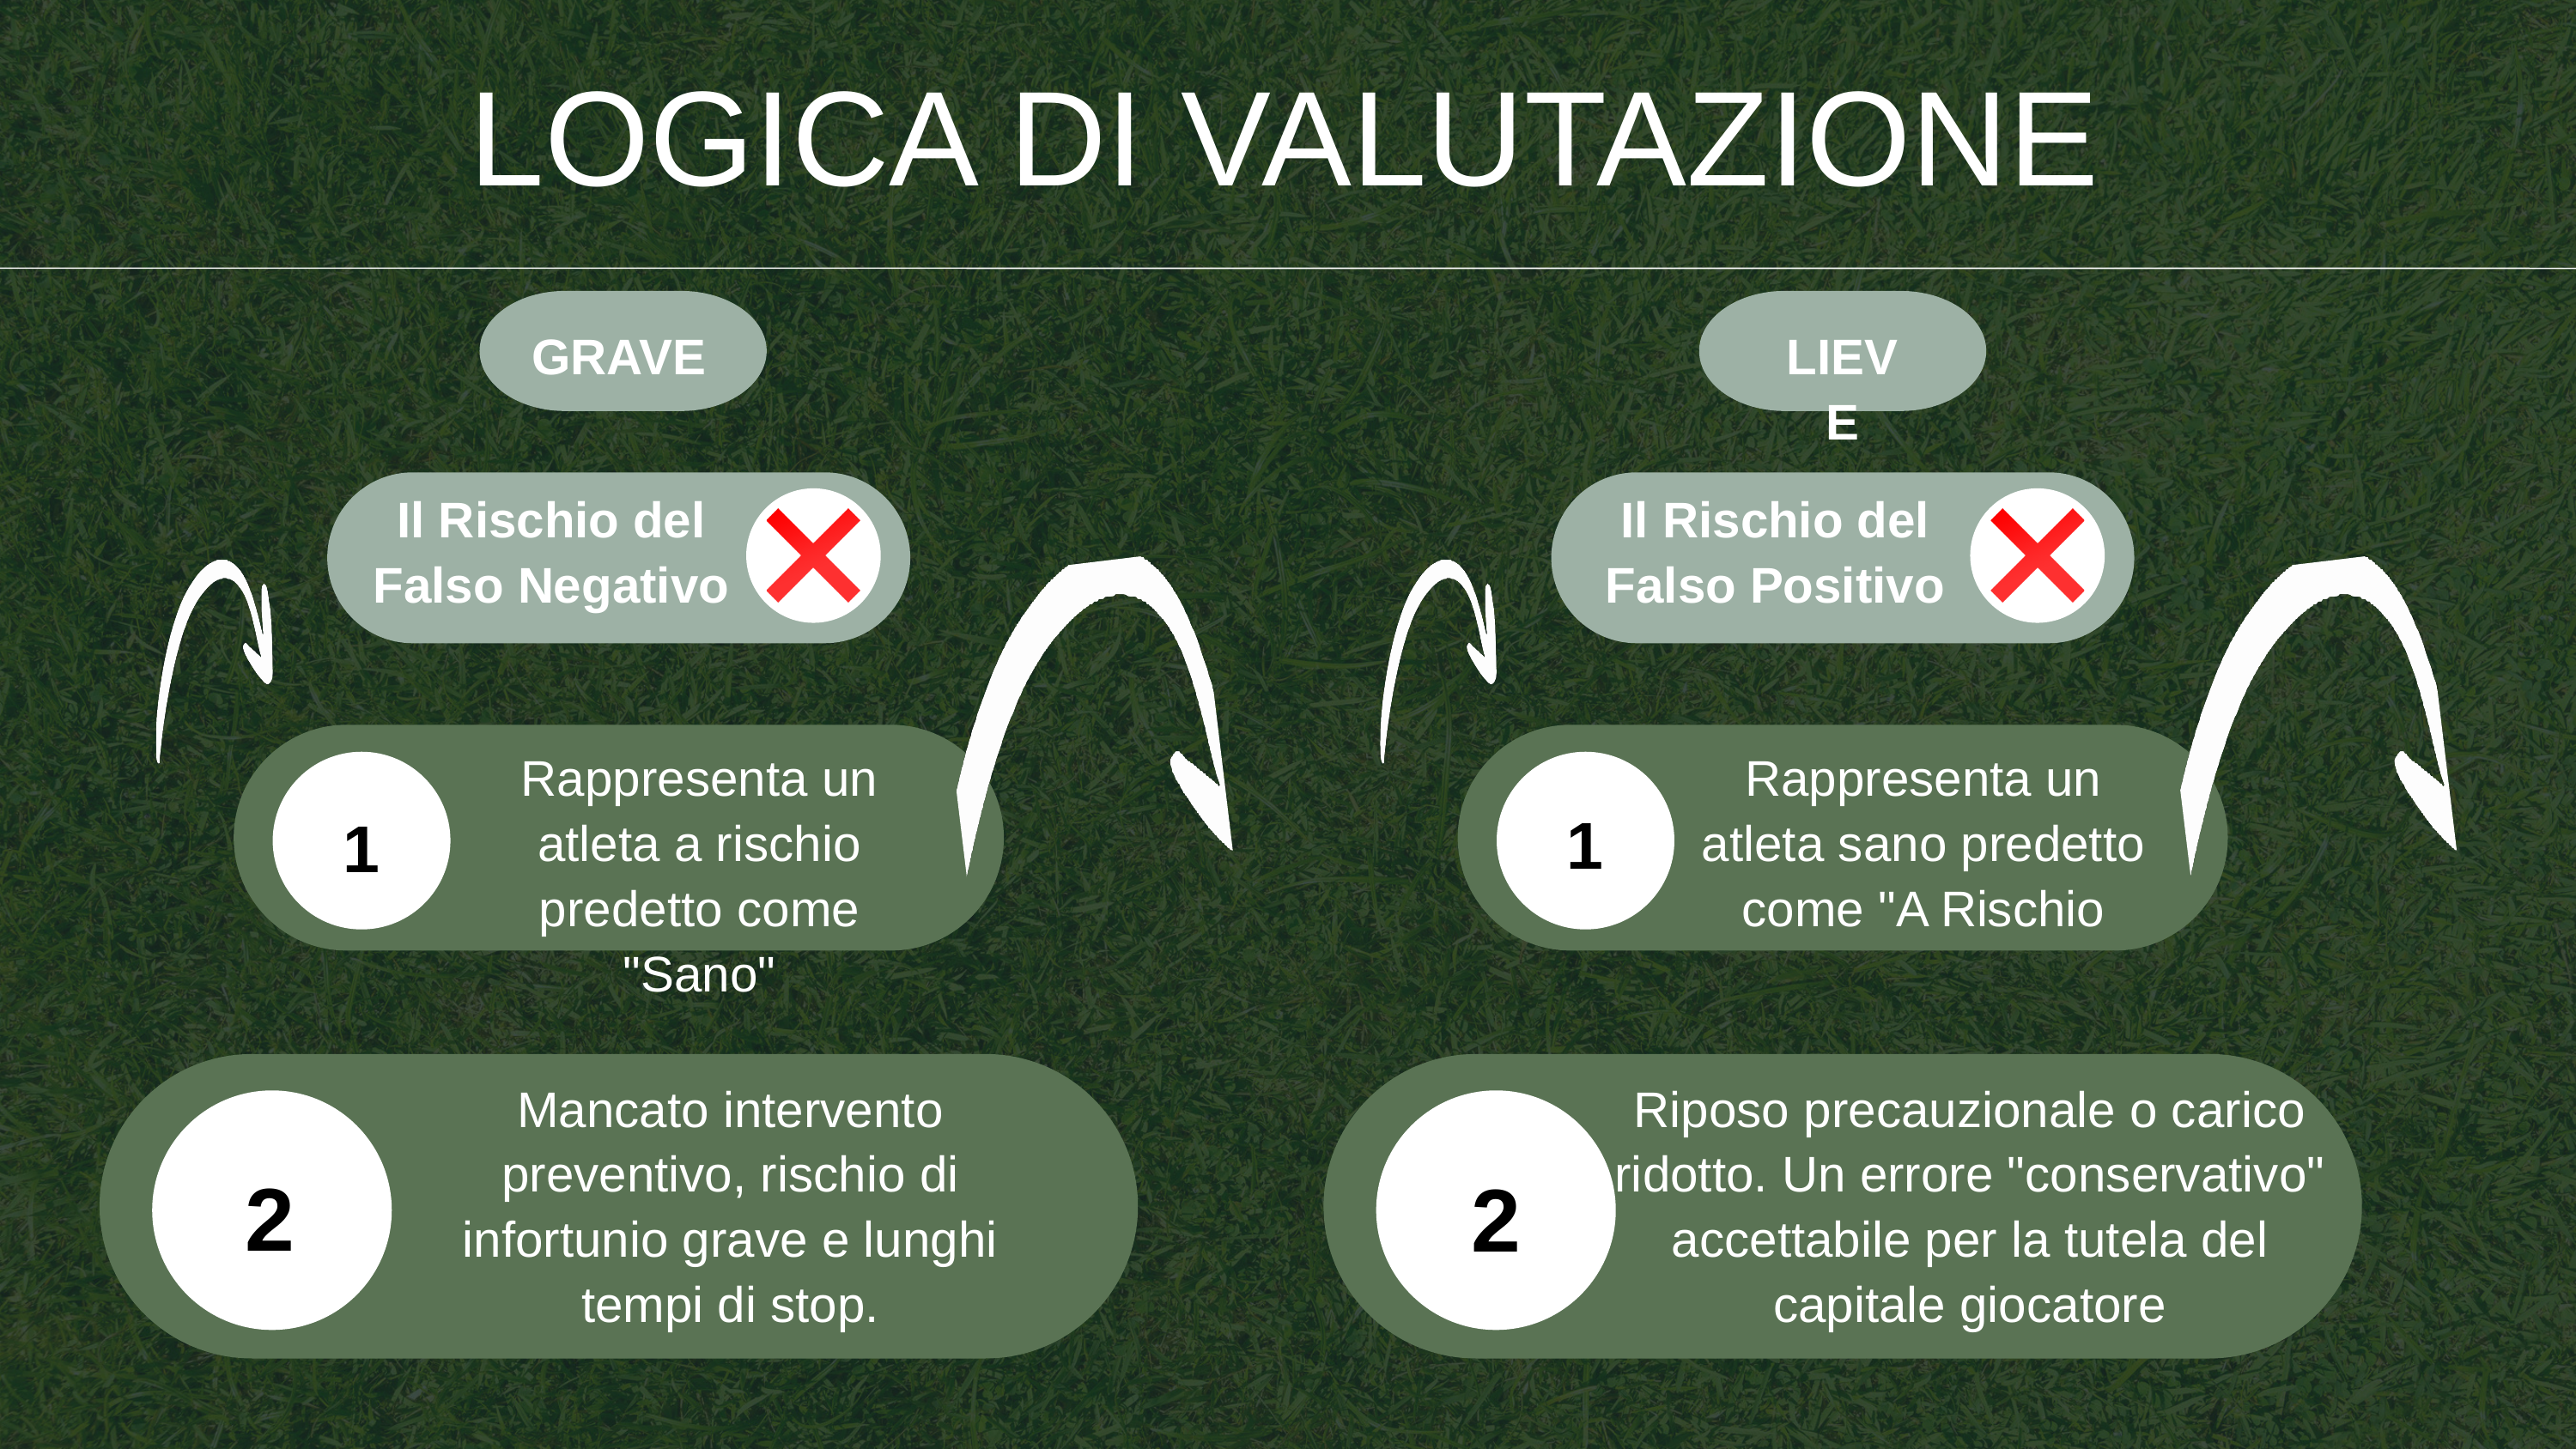

LOGICA DI VALUTAZIONE

GRAVE
LIEVE

Il Rischio del Falso Negativo
Il Rischio del Falso Positivo

Rappresenta un atleta a rischio predetto come "Sano"
Rappresenta un atleta sano predetto come "A Rischio

1

1
1
1

Mancato intervento preventivo, rischio di infortunio grave e lunghi tempi di stop.
Riposo precauzionale o carico ridotto. Un errore "conservativo" accettabile per la tutela del capitale giocatore

1

1
2
2